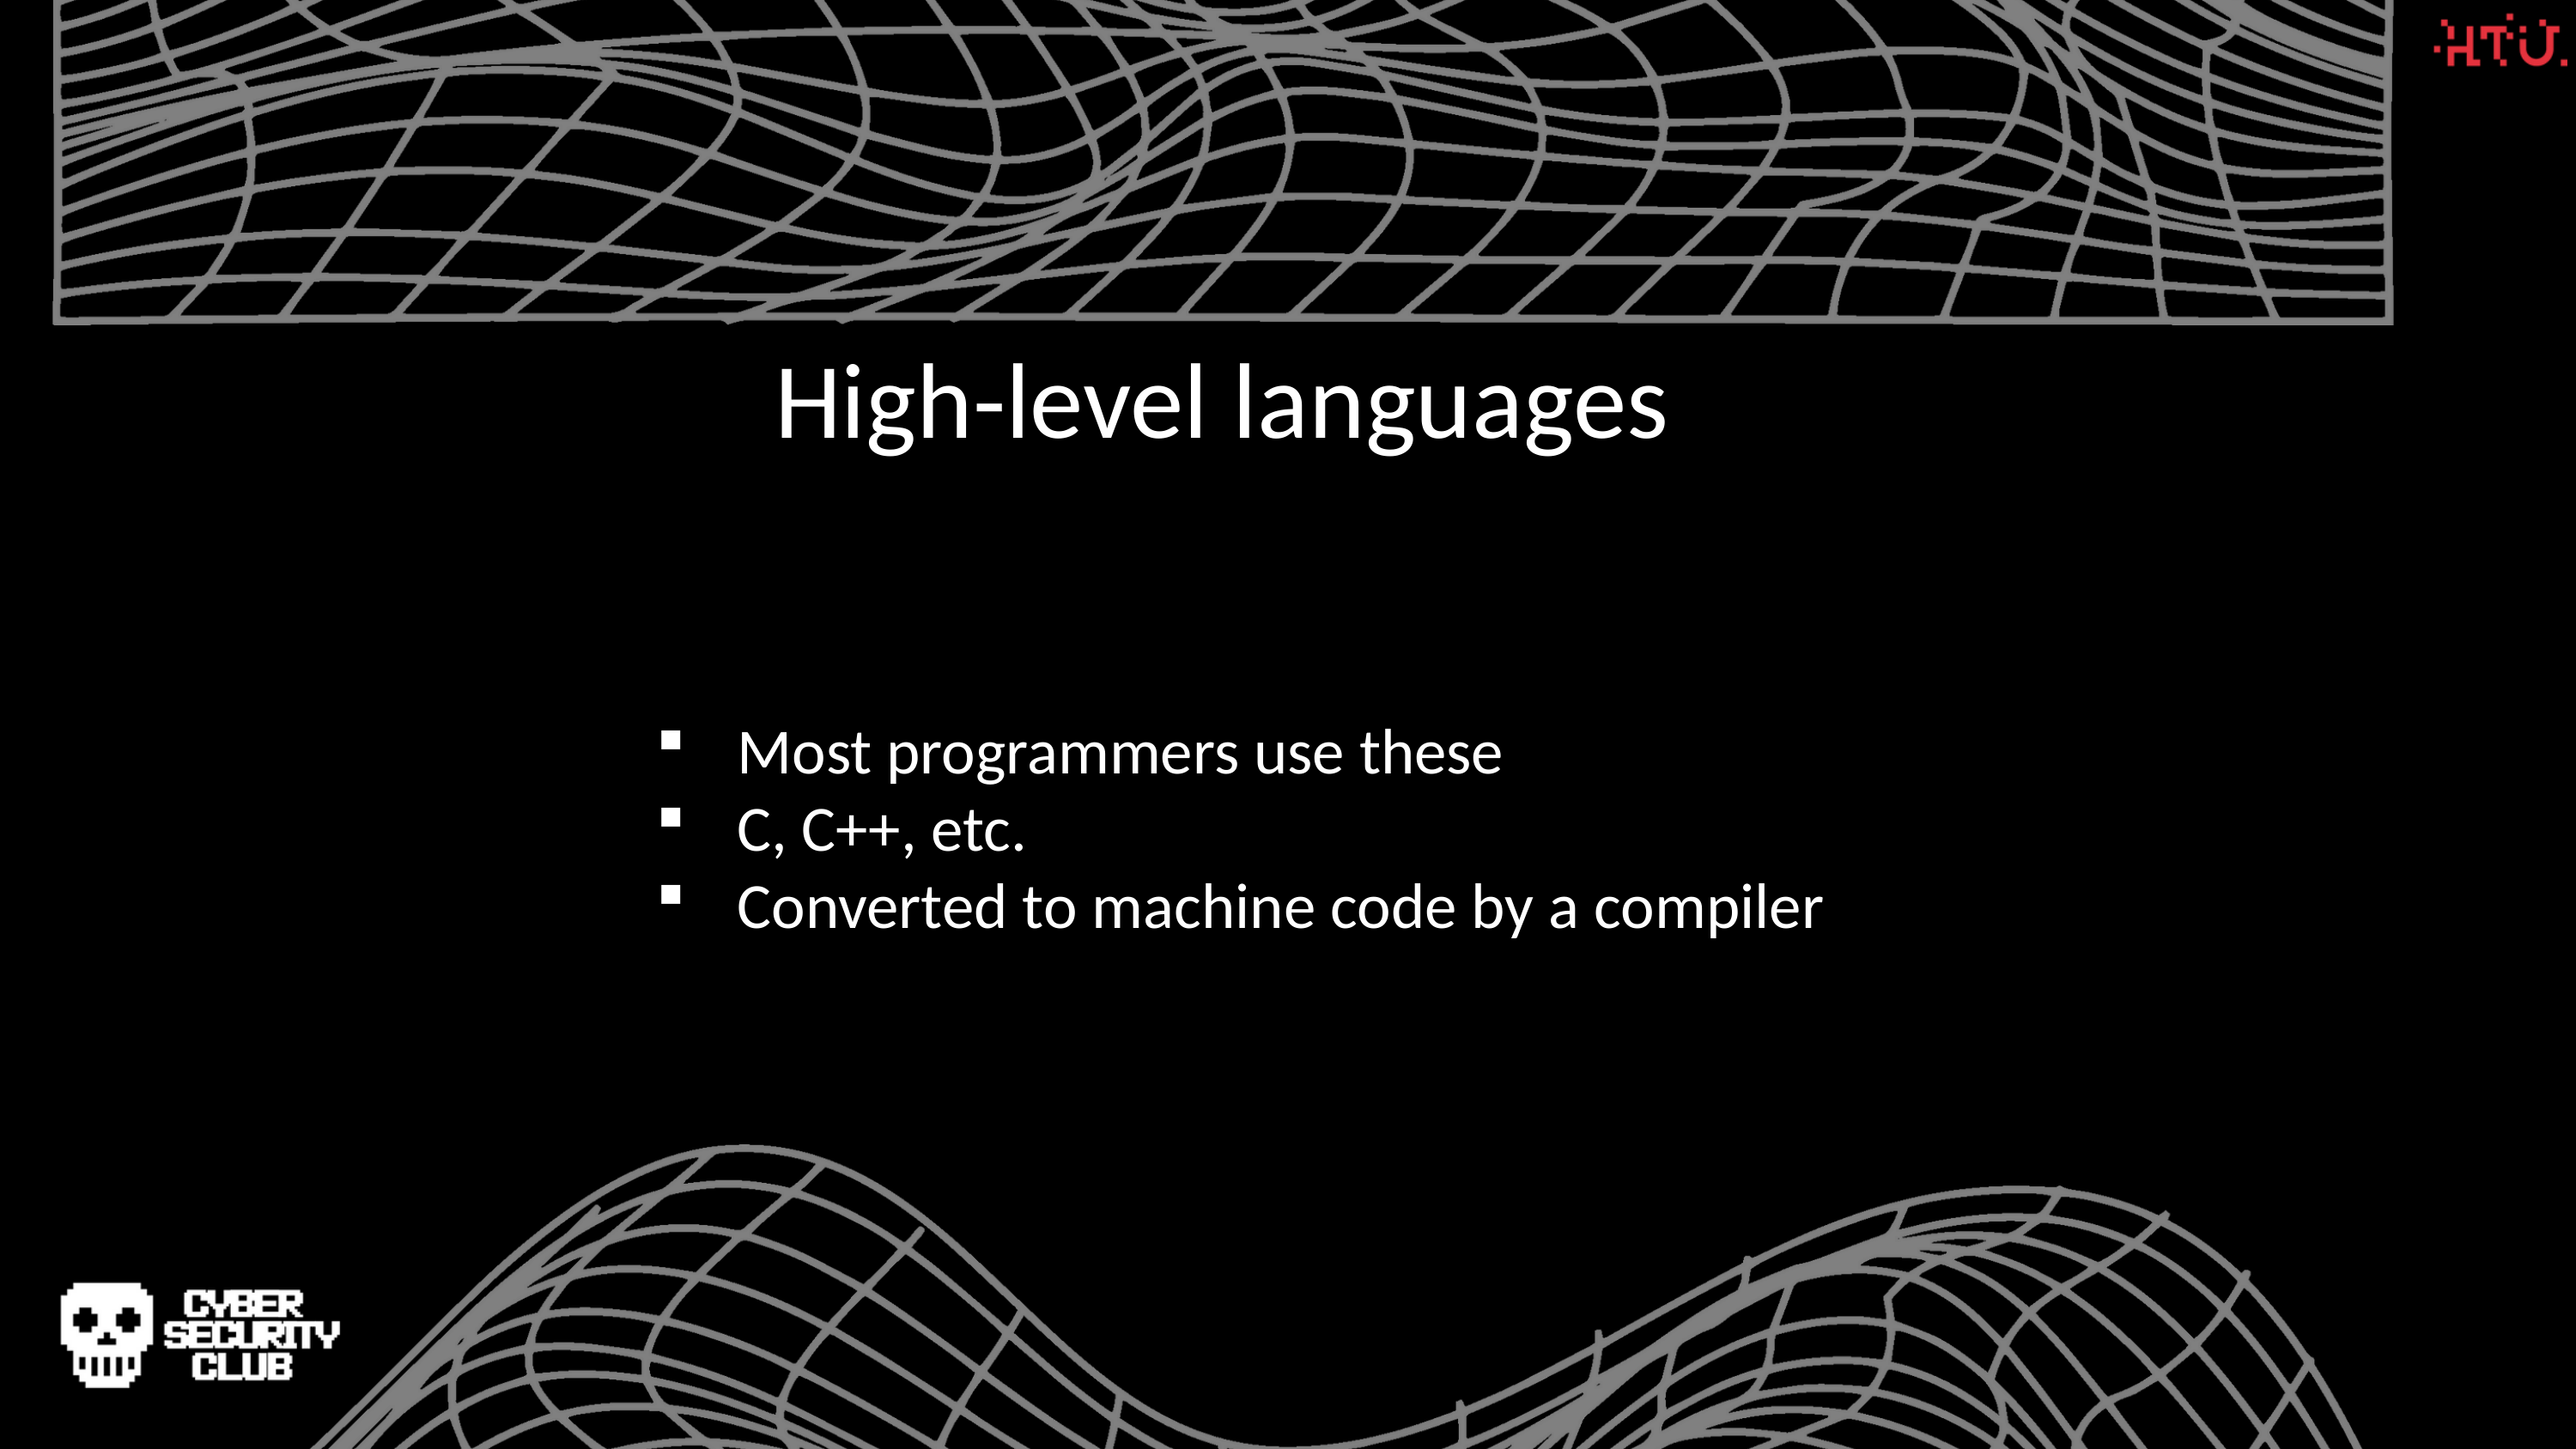

High-level languages
Most programmers use these
C, C++, etc.
Converted to machine code by a compiler